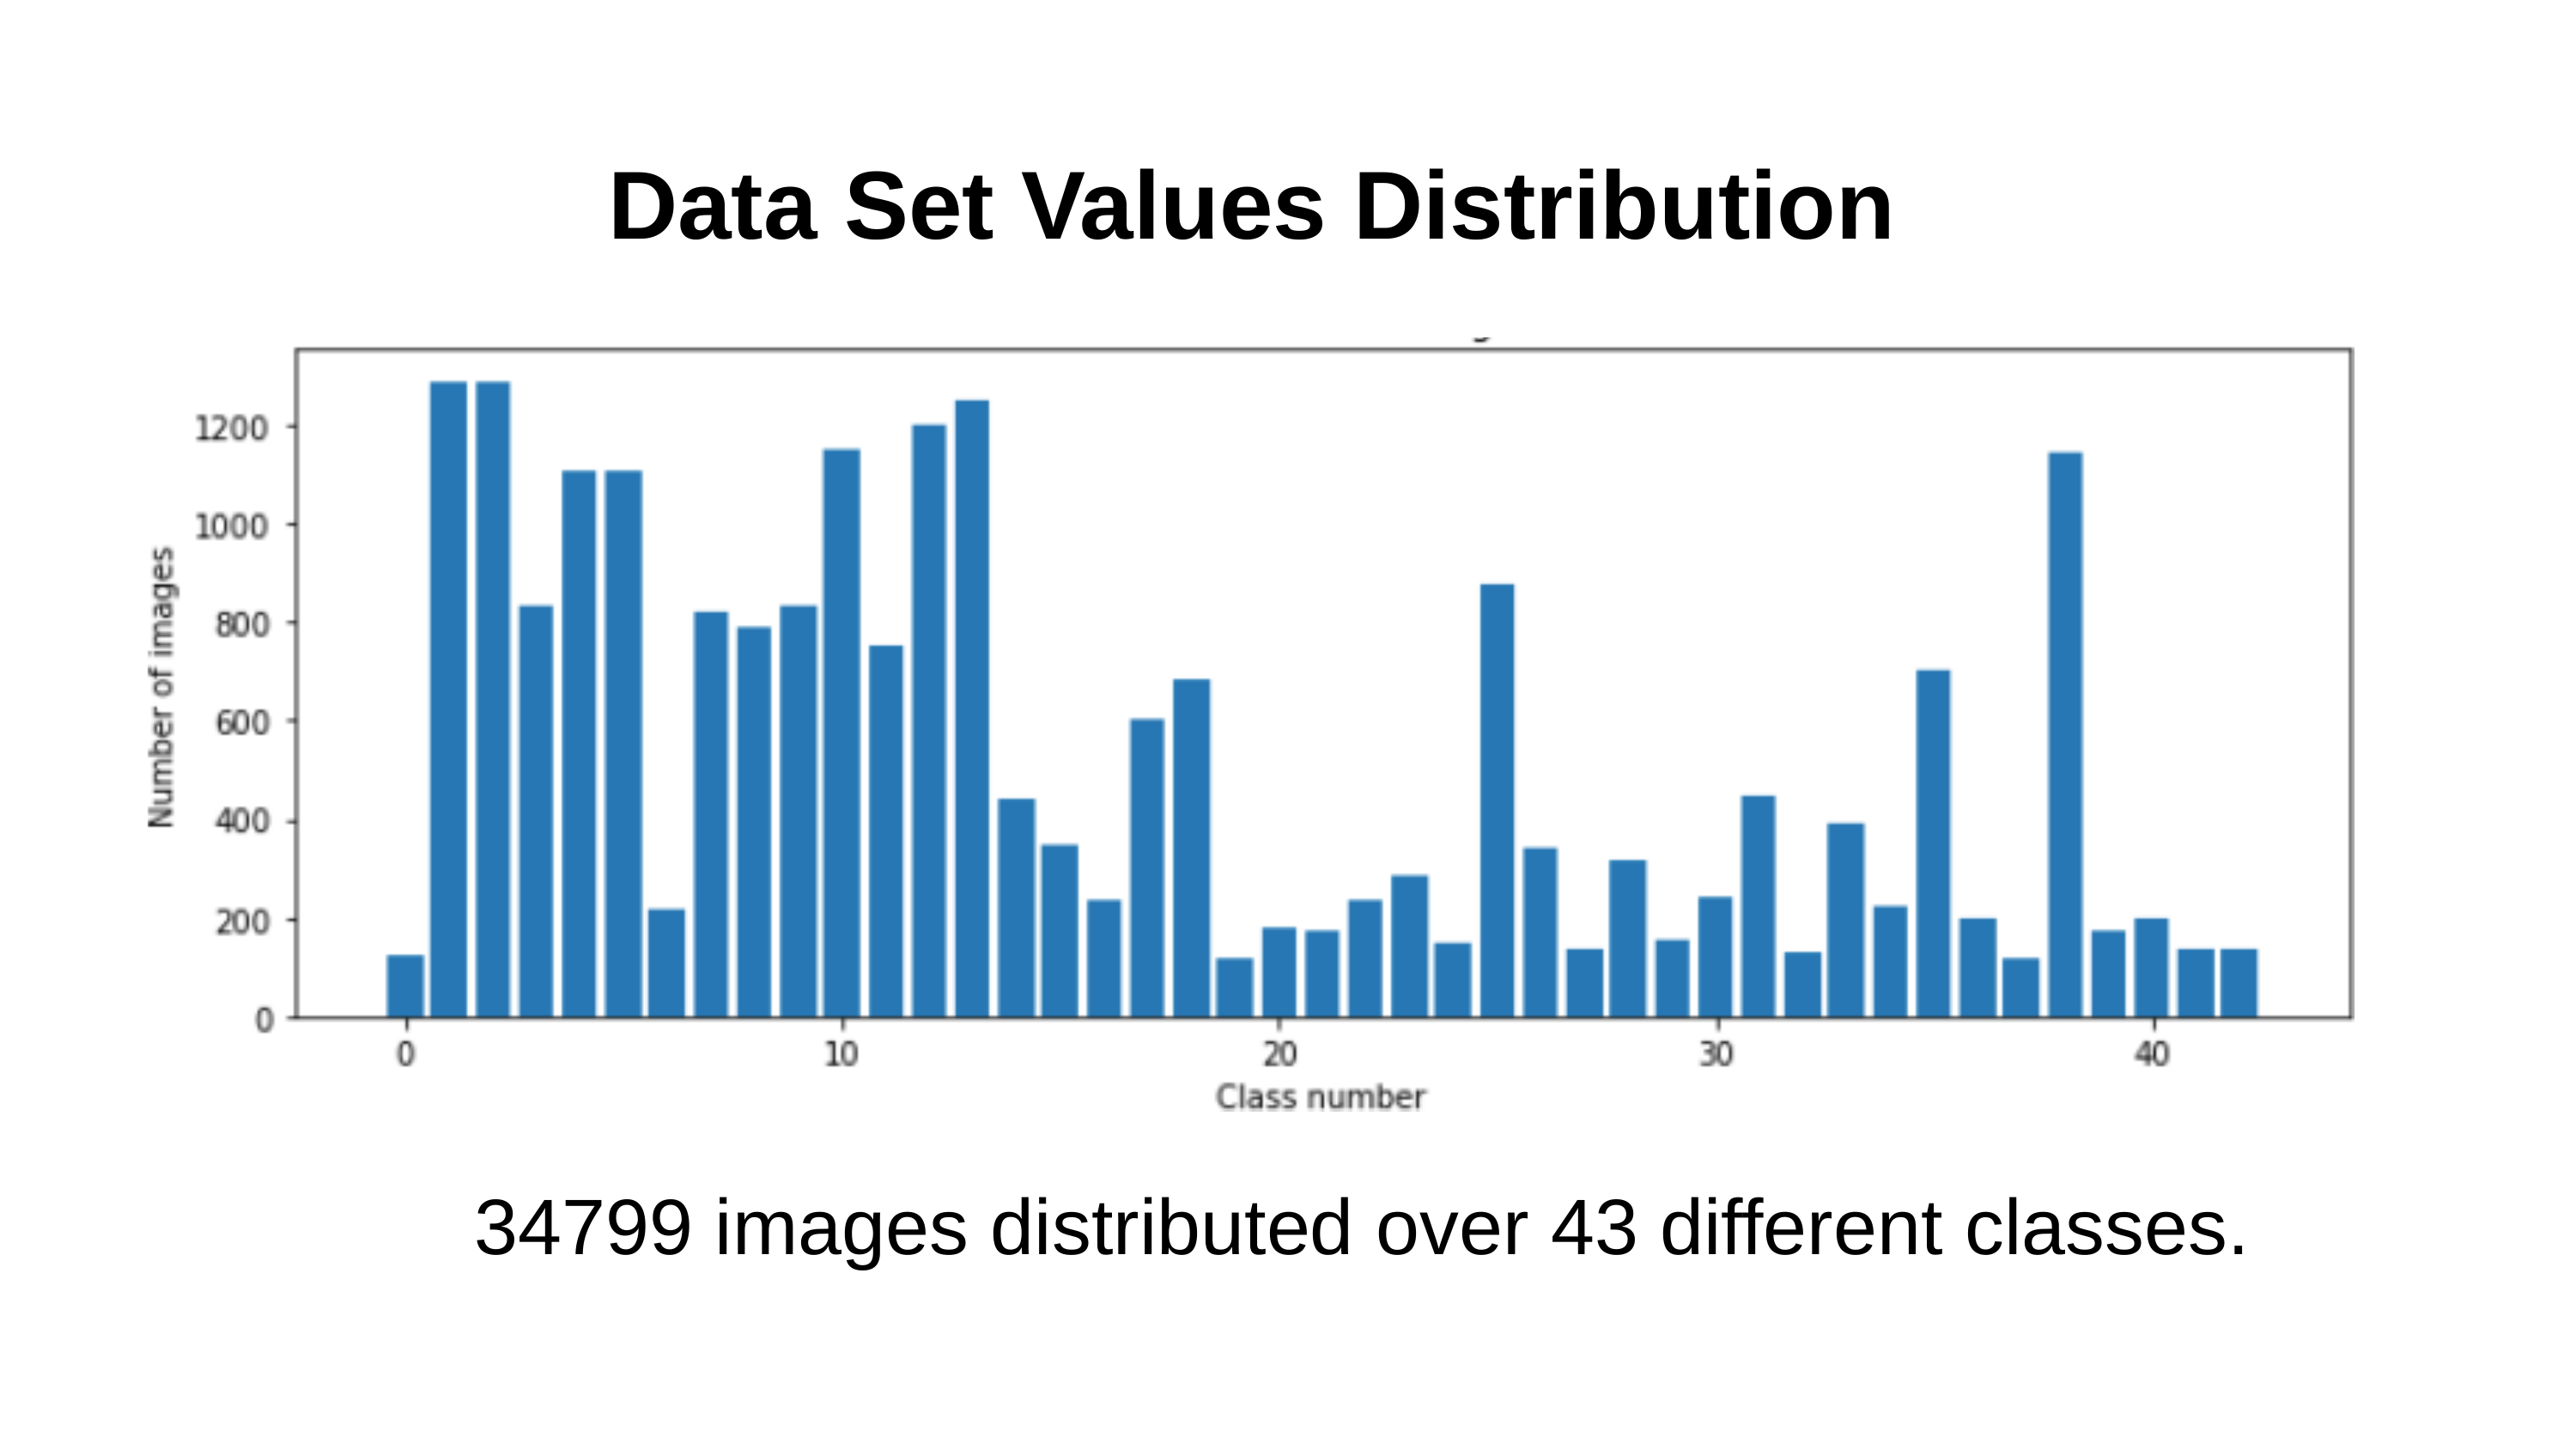

# Data Set Values Distribution

34799 images distributed over 43 different classes.